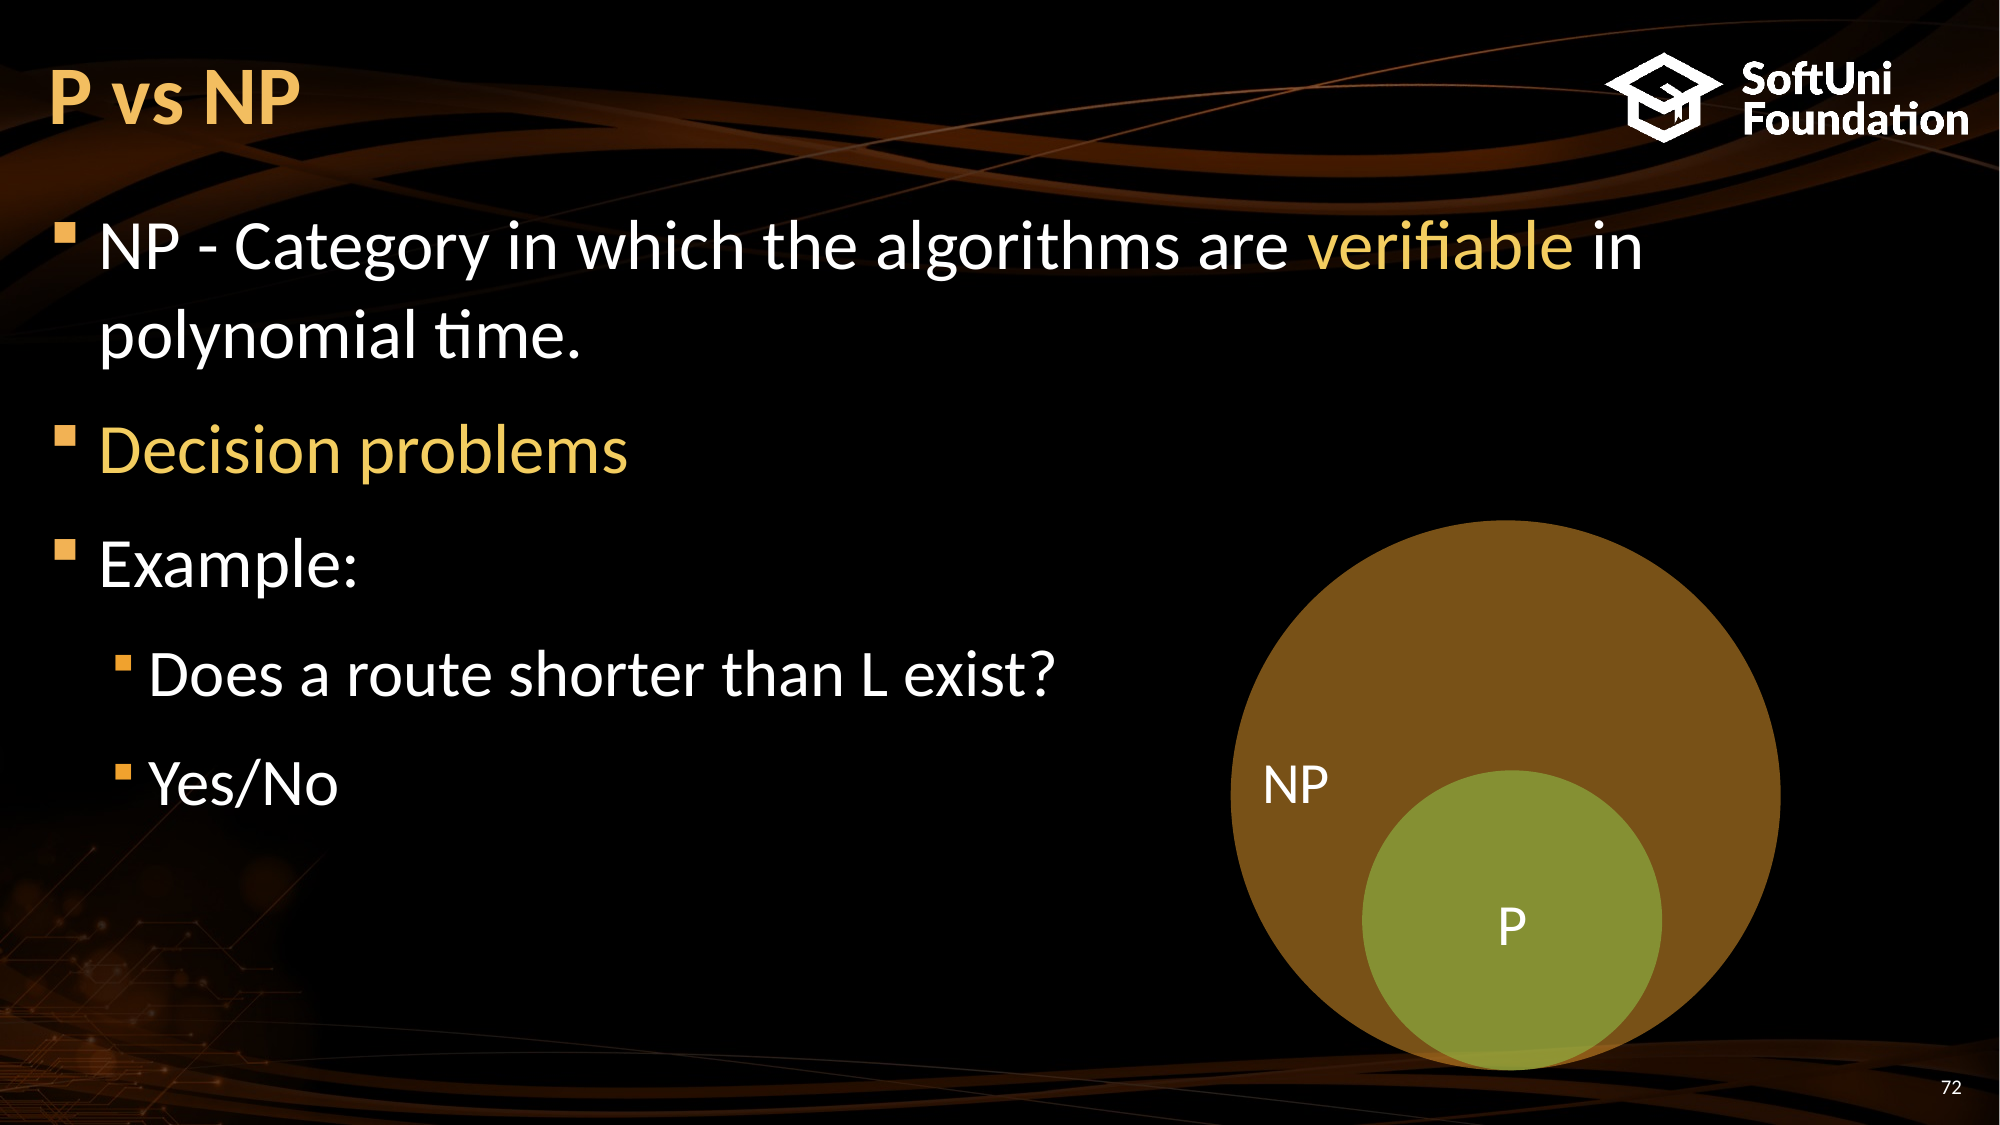

# P vs NP
NP - Category in which the algorithms are verifiable in polynomial time.
Decision problems
Example:
Does a route shorter than L exist?
Yes/No

NP

P
72